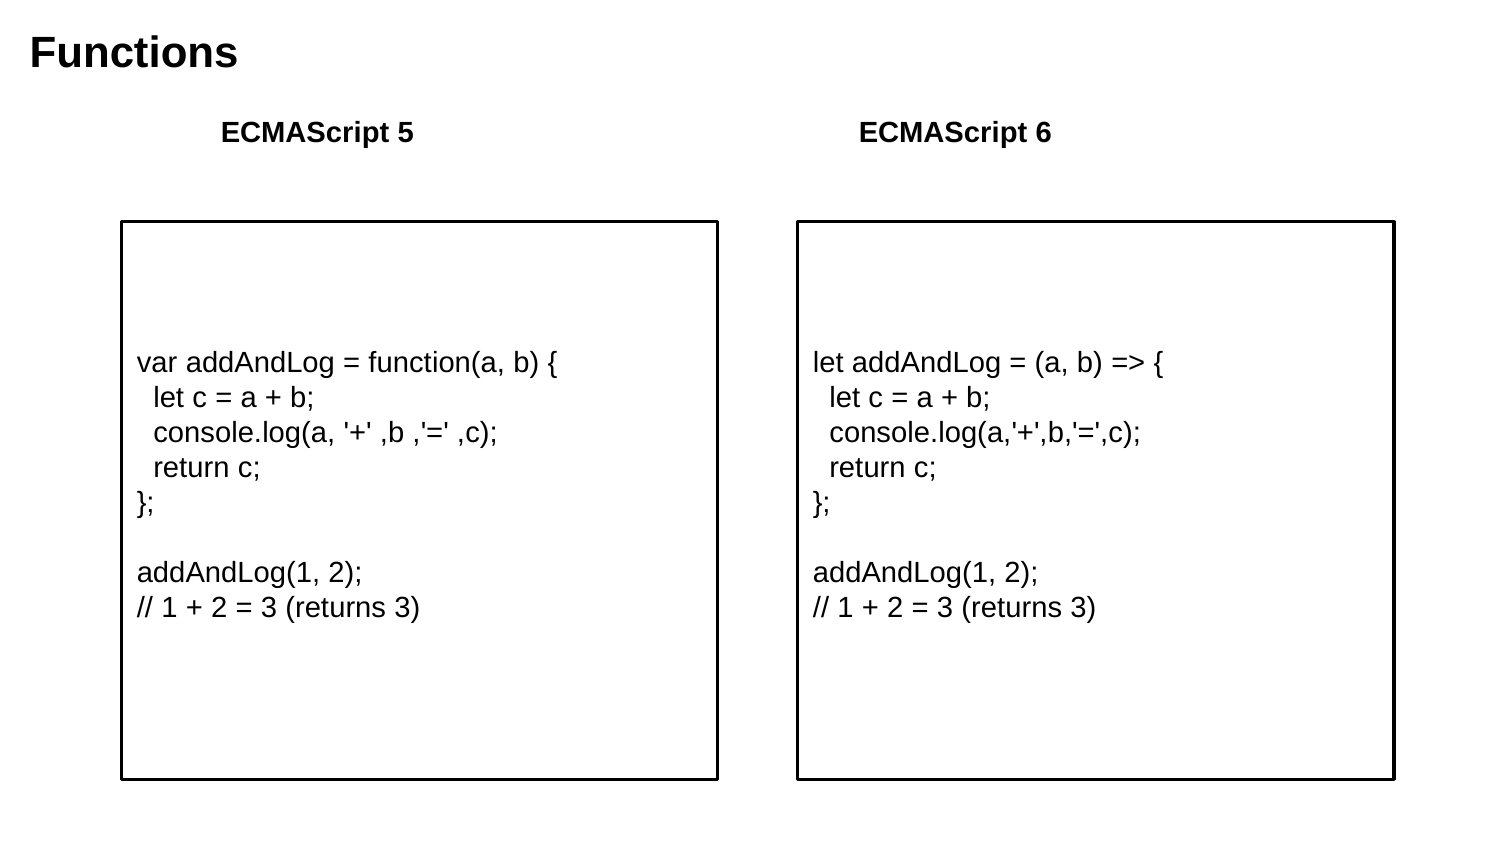

Functions
ECMAScript 5
ECMAScript 6
var addAndLog = function(a, b) {
  let c = a + b;
  console.log(a, '+' ,b ,'=' ,c);
  return c;
};

addAndLog(1, 2);
// 1 + 2 = 3 (returns 3)

let addAndLog = (a, b) => {
  let c = a + b;
  console.log(a,'+',b,'=',c);
  return c;
};

addAndLog(1, 2);
// 1 + 2 = 3 (returns 3)